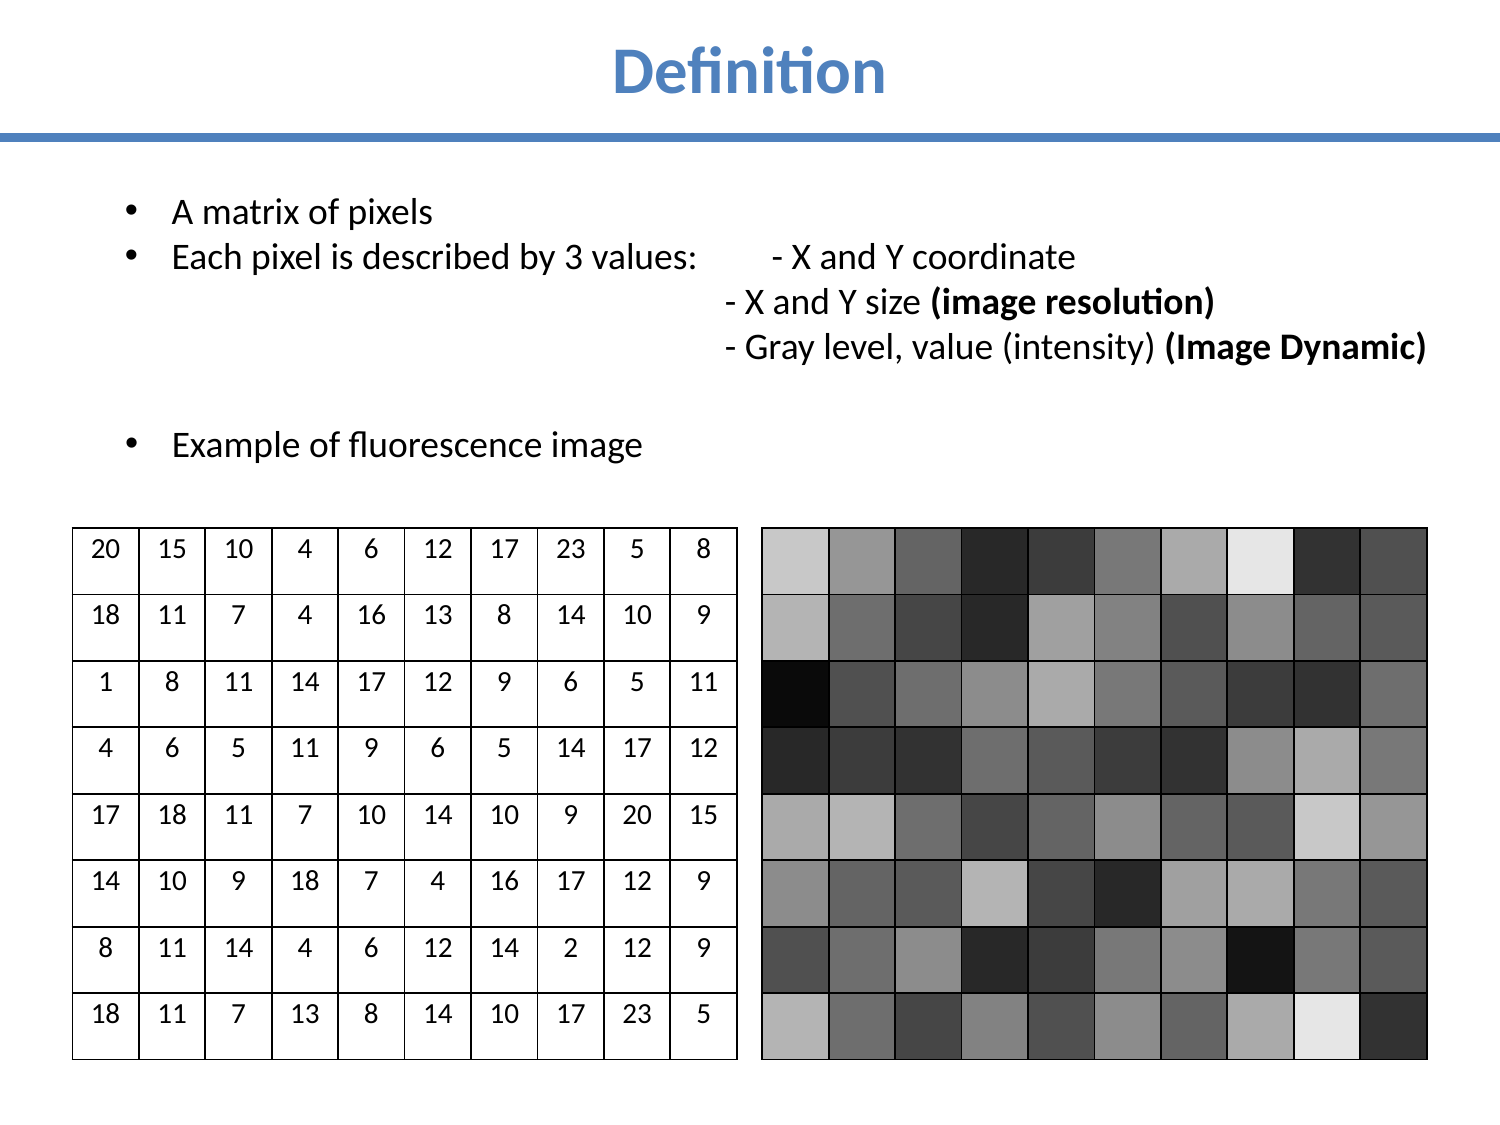

Definition
A matrix of pixels
Each pixel is described by 3 values: 	- X and Y coordinate
			        	- X and Y size (image resolution)
				- Gray level, value (intensity) (Image Dynamic)
Example of fluorescence image
| 20 | 15 | 10 | 4 | 6 | 12 | 17 | 23 | 5 | 8 |
| --- | --- | --- | --- | --- | --- | --- | --- | --- | --- |
| 18 | 11 | 7 | 4 | 16 | 13 | 8 | 14 | 10 | 9 |
| 1 | 8 | 11 | 14 | 17 | 12 | 9 | 6 | 5 | 11 |
| 4 | 6 | 5 | 11 | 9 | 6 | 5 | 14 | 17 | 12 |
| 17 | 18 | 11 | 7 | 10 | 14 | 10 | 9 | 20 | 15 |
| 14 | 10 | 9 | 18 | 7 | 4 | 16 | 17 | 12 | 9 |
| 8 | 11 | 14 | 4 | 6 | 12 | 14 | 2 | 12 | 9 |
| 18 | 11 | 7 | 13 | 8 | 14 | 10 | 17 | 23 | 5 |
|  |  |  |  |  |  |  |  |  |  |
| --- | --- | --- | --- | --- | --- | --- | --- | --- | --- |
|  |  |  |  |  |  |  |  |  |  |
|  |  |  |  |  |  |  |  |  |  |
|  |  |  |  |  |  |  |  |  |  |
|  |  |  |  |  |  |  |  |  |  |
|  |  |  |  |  |  |  |  |  |  |
|  |  |  |  |  |  |  |  |  |  |
|  |  |  |  |  |  |  |  |  |  |